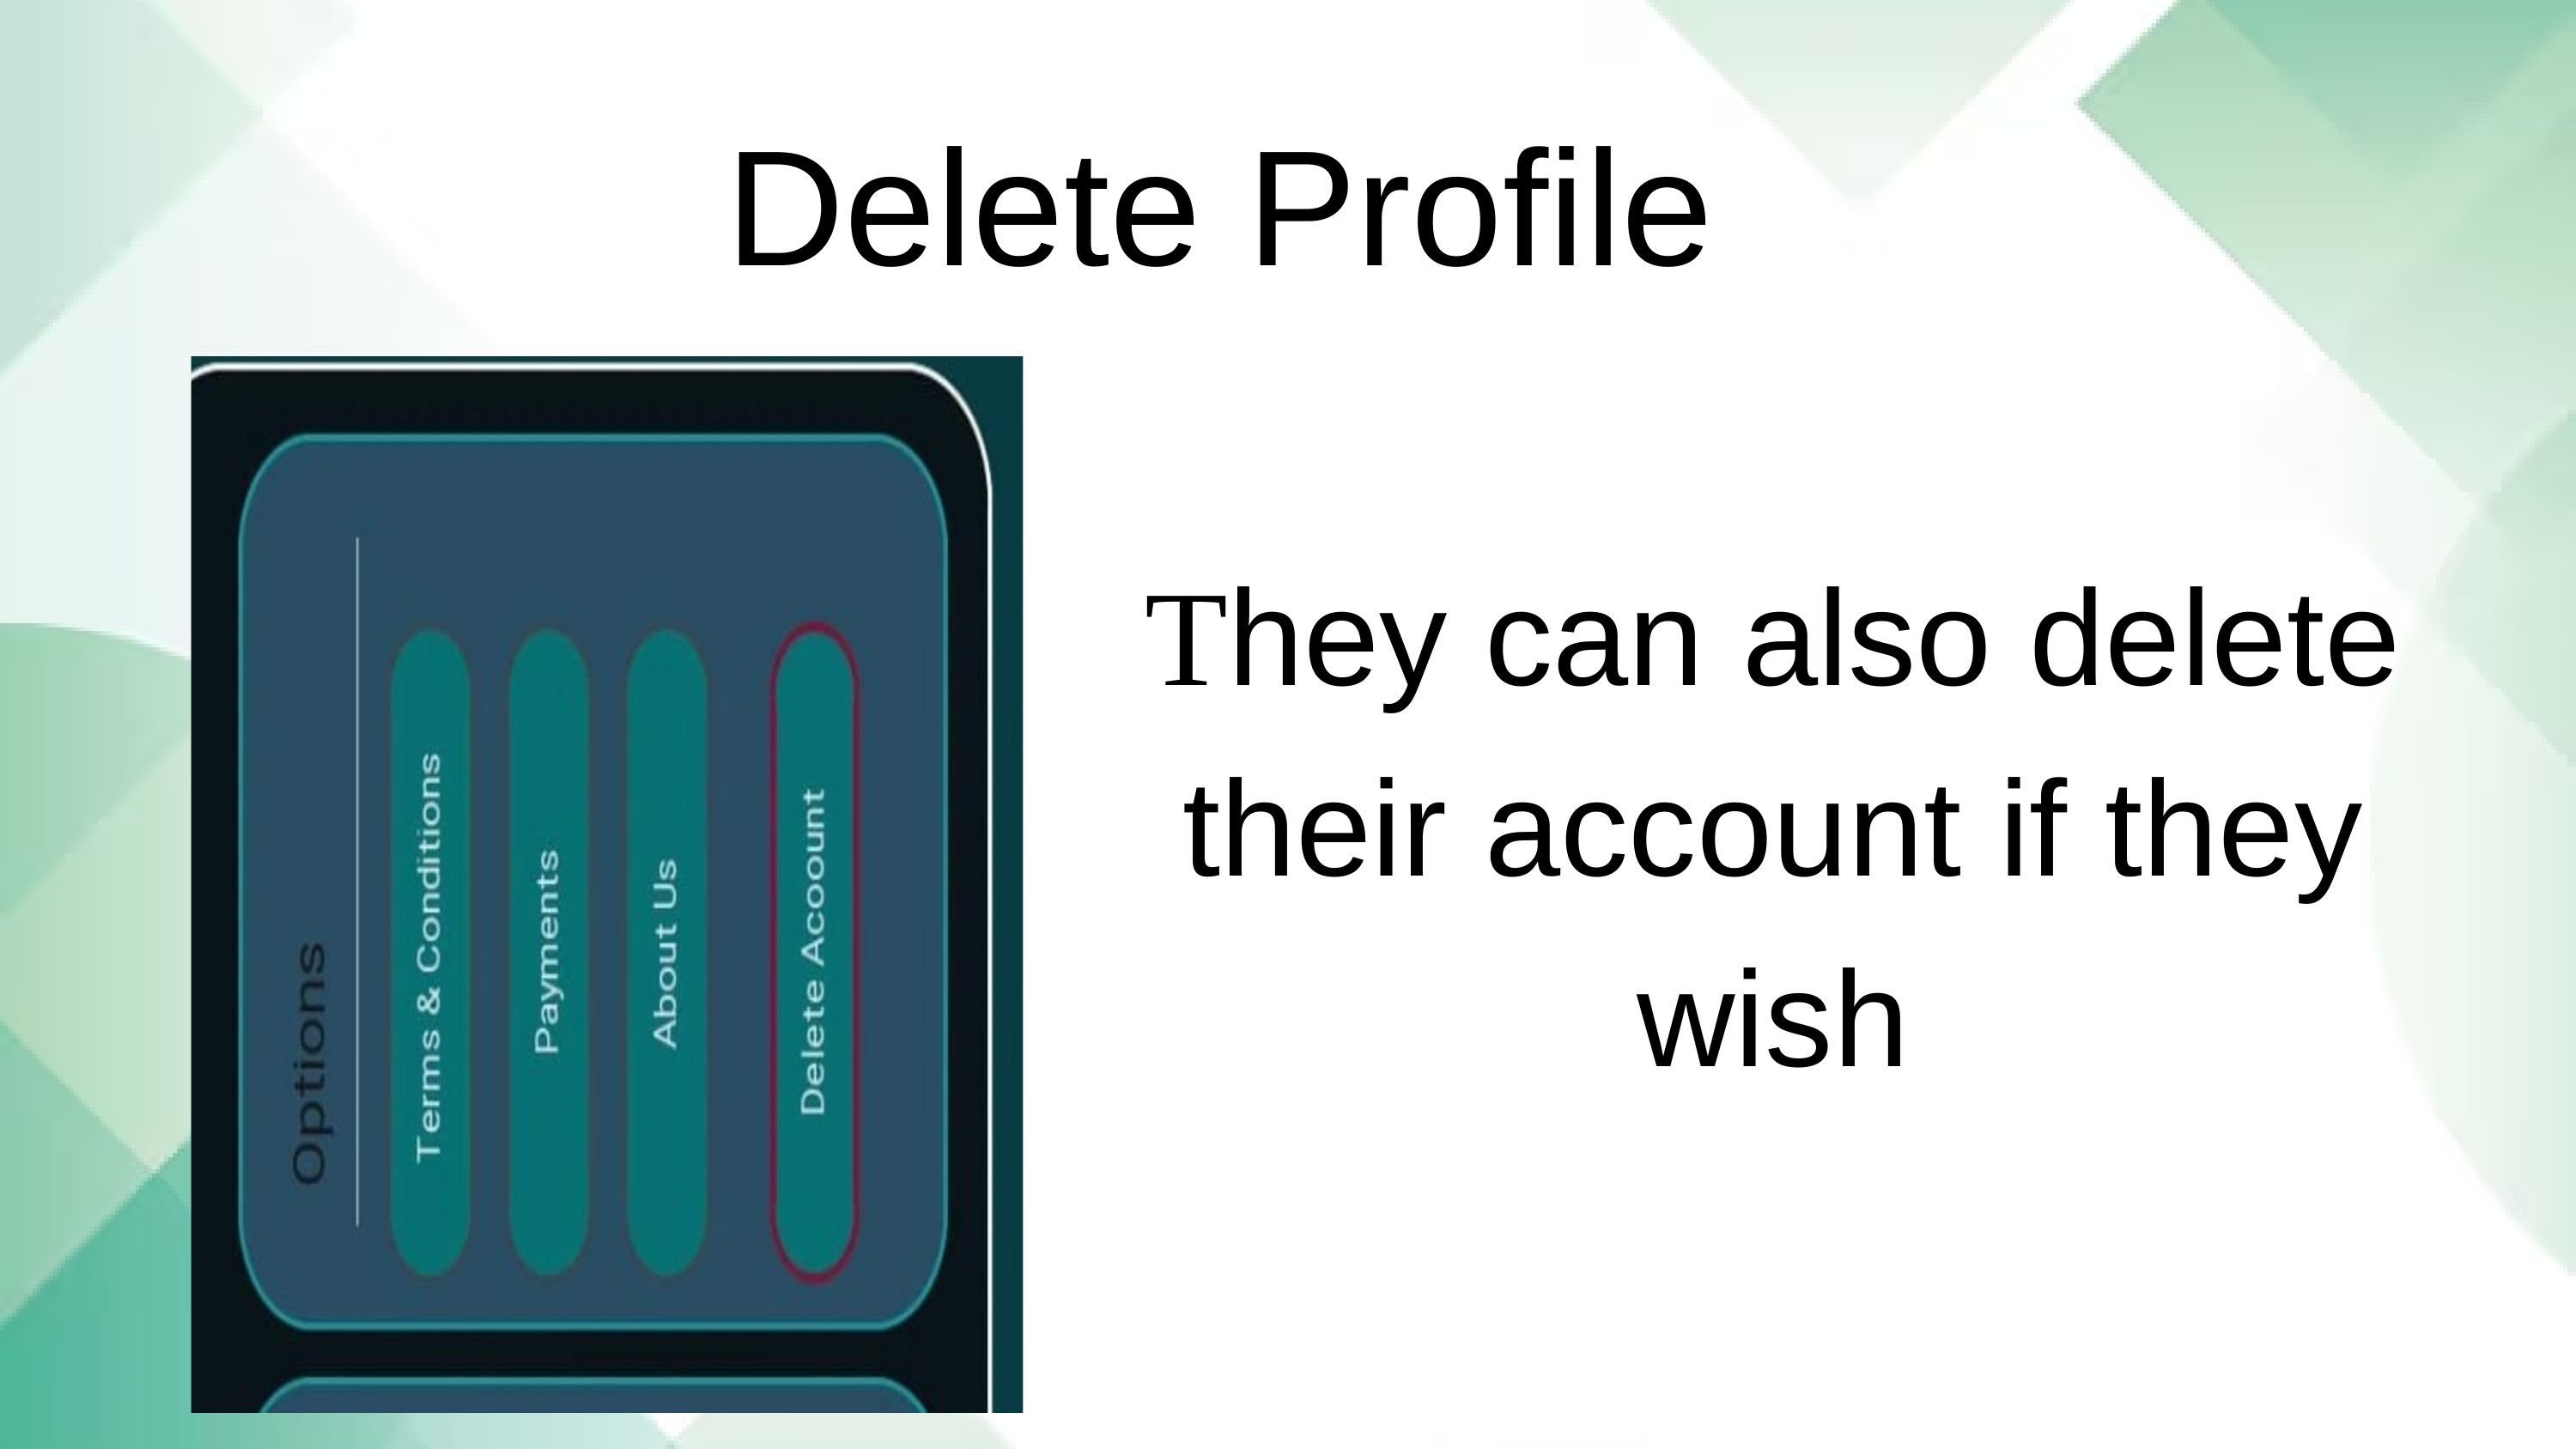

Delete Profile

They can also delete their account if they wish